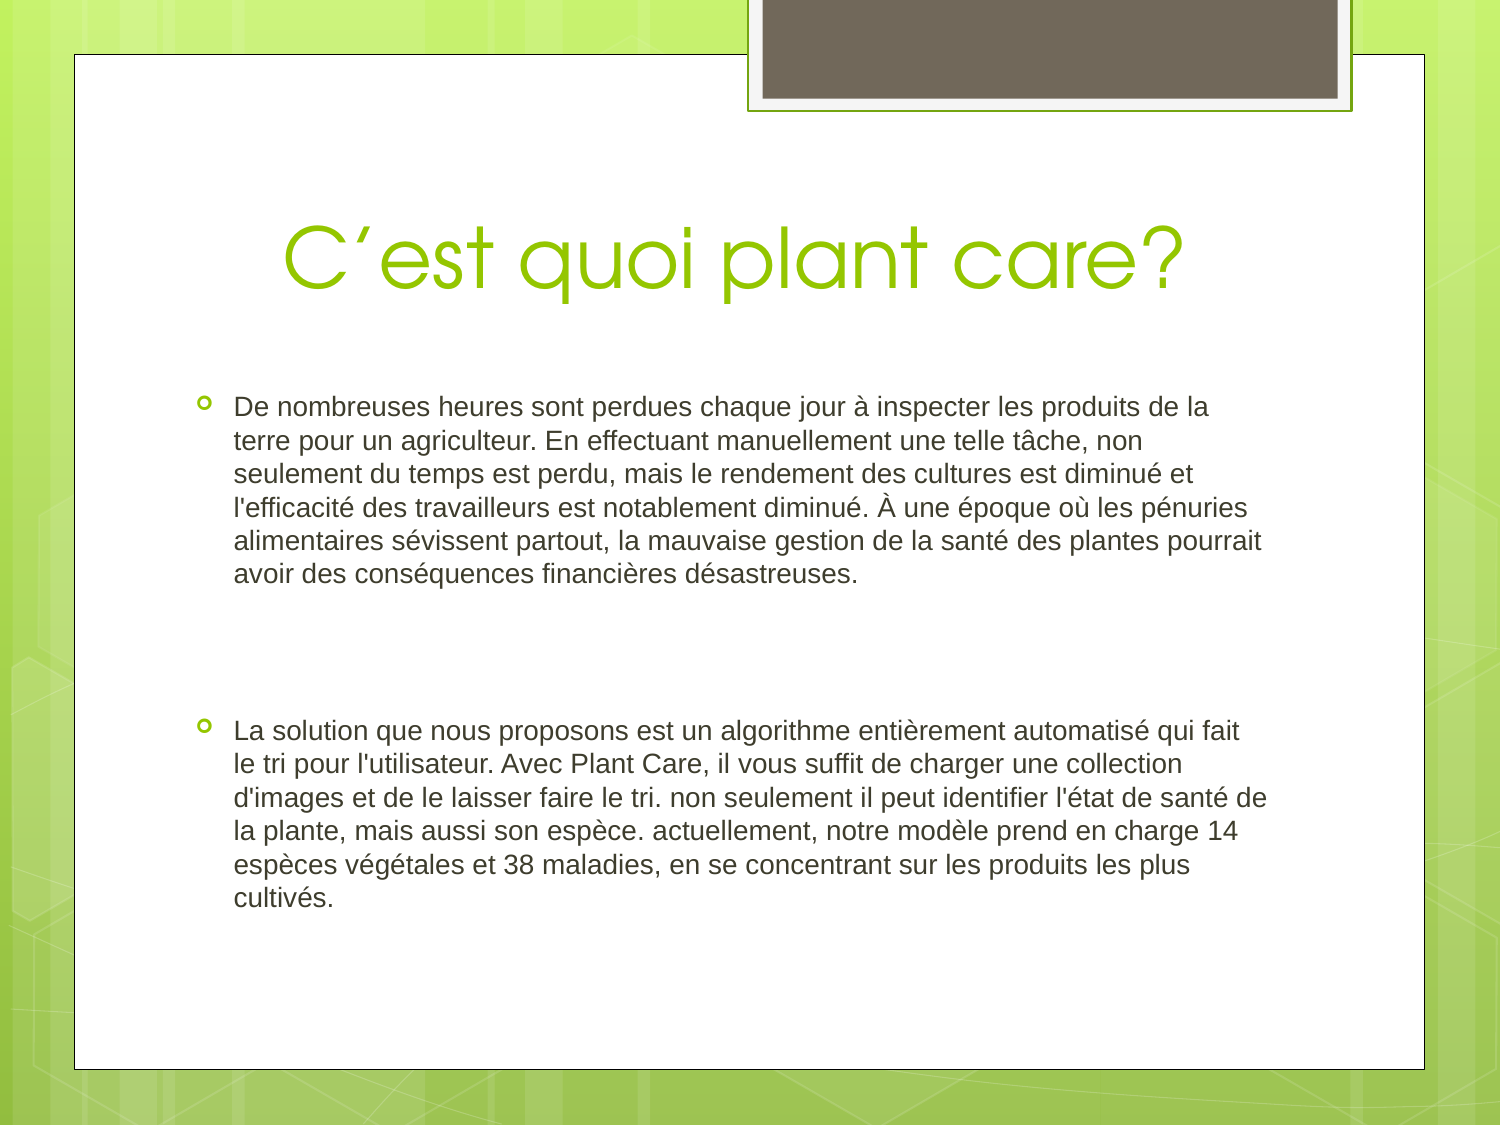

# C’est quoi plant care?
De nombreuses heures sont perdues chaque jour à inspecter les produits de la terre pour un agriculteur. En effectuant manuellement une telle tâche, non seulement du temps est perdu, mais le rendement des cultures est diminué et l'efficacité des travailleurs est notablement diminué. À une époque où les pénuries alimentaires sévissent partout, la mauvaise gestion de la santé des plantes pourrait avoir des conséquences financières désastreuses.

La solution que nous proposons est un algorithme entièrement automatisé qui fait le tri pour l'utilisateur. Avec Plant Care, il vous suffit de charger une collection d'images et de le laisser faire le tri. non seulement il peut identifier l'état de santé de la plante, mais aussi son espèce. actuellement, notre modèle prend en charge 14 espèces végétales et 38 maladies, en se concentrant sur les produits les plus cultivés.